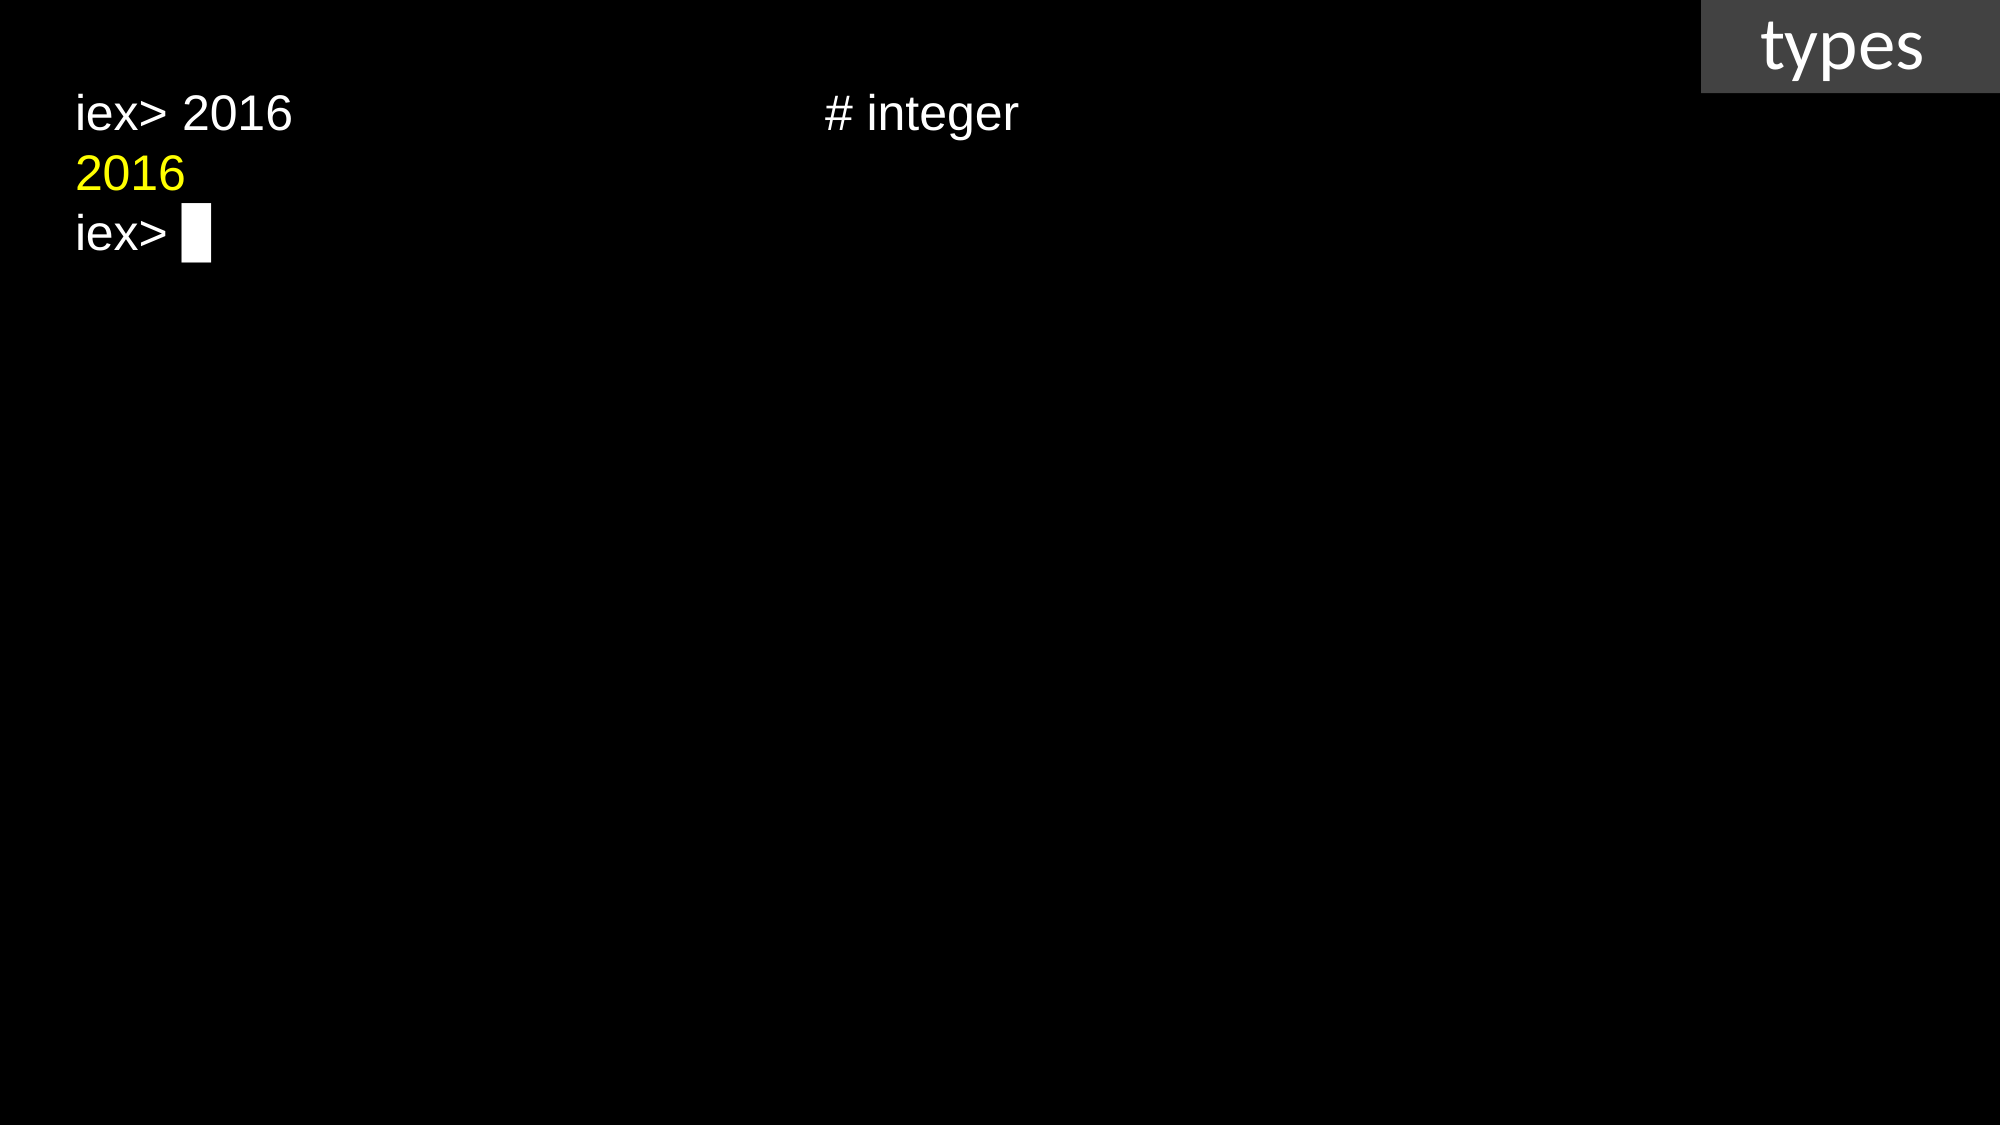

types
iex> 2016          			# integer
2016
iex> ▊